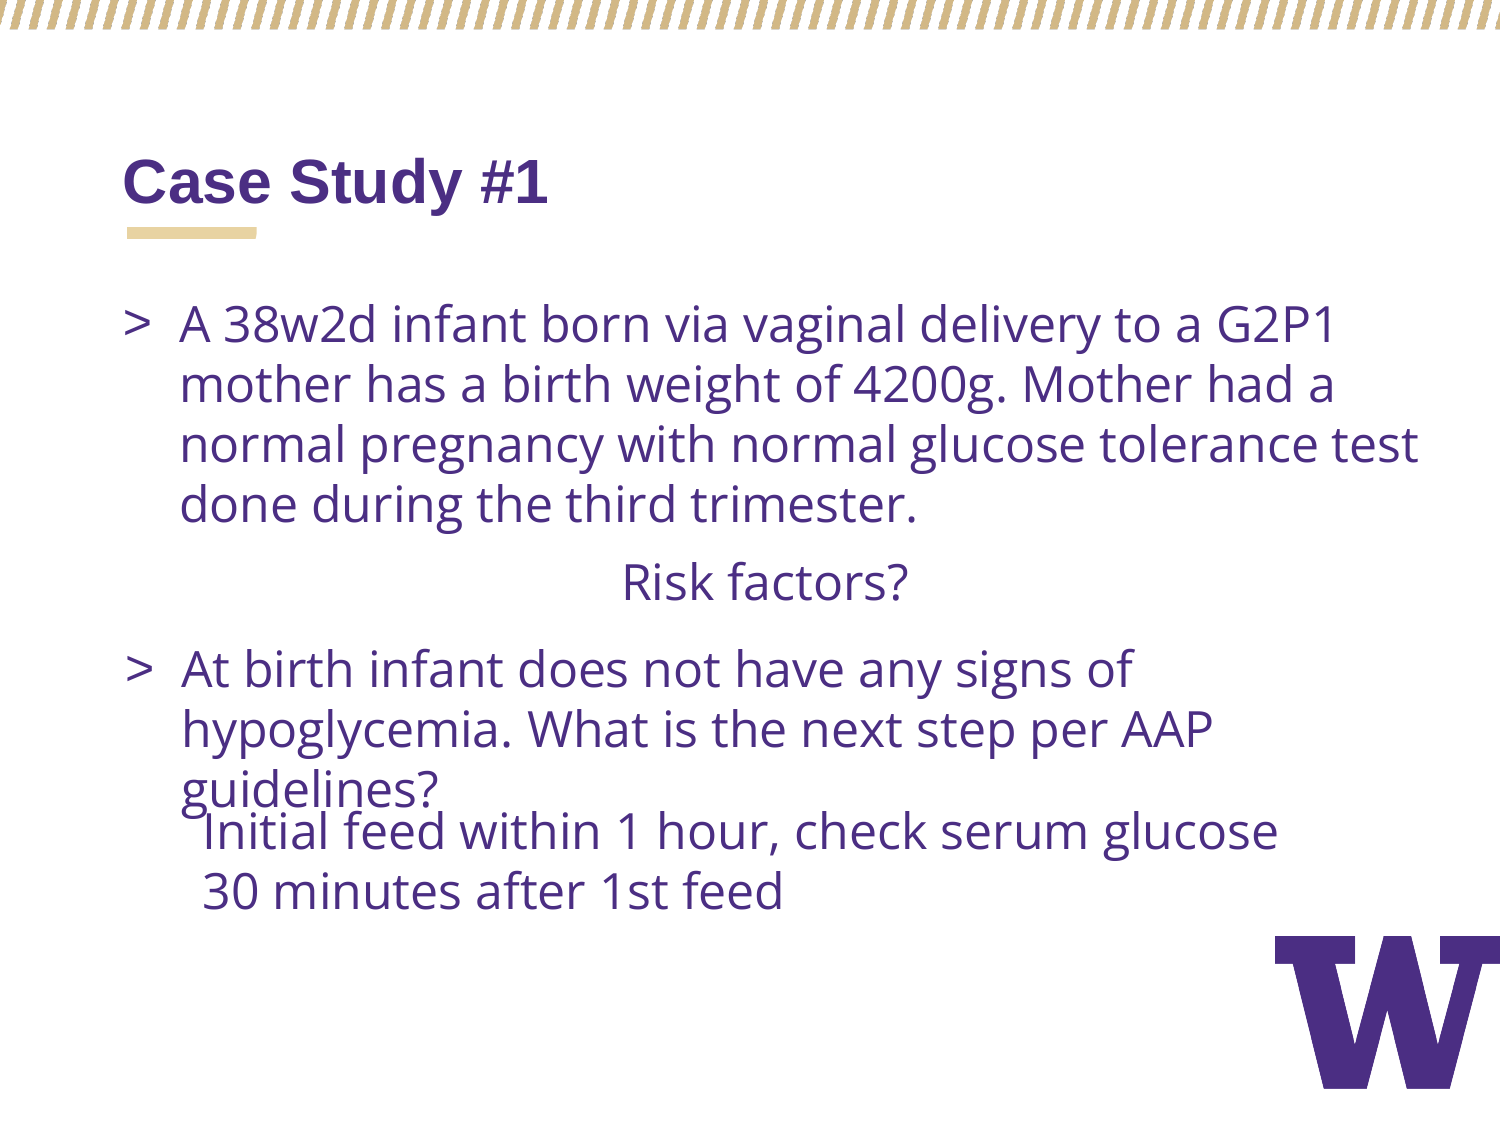

# Case Study #1
A 38w2d infant born via vaginal delivery to a G2P1 mother has a birth weight of 4200g. Mother had a normal pregnancy with normal glucose tolerance test done during the third trimester.
Risk factors?
At birth infant does not have any signs of hypoglycemia. What is the next step per AAP guidelines?
Initial feed within 1 hour, check serum glucose 30 minutes after 1st feed